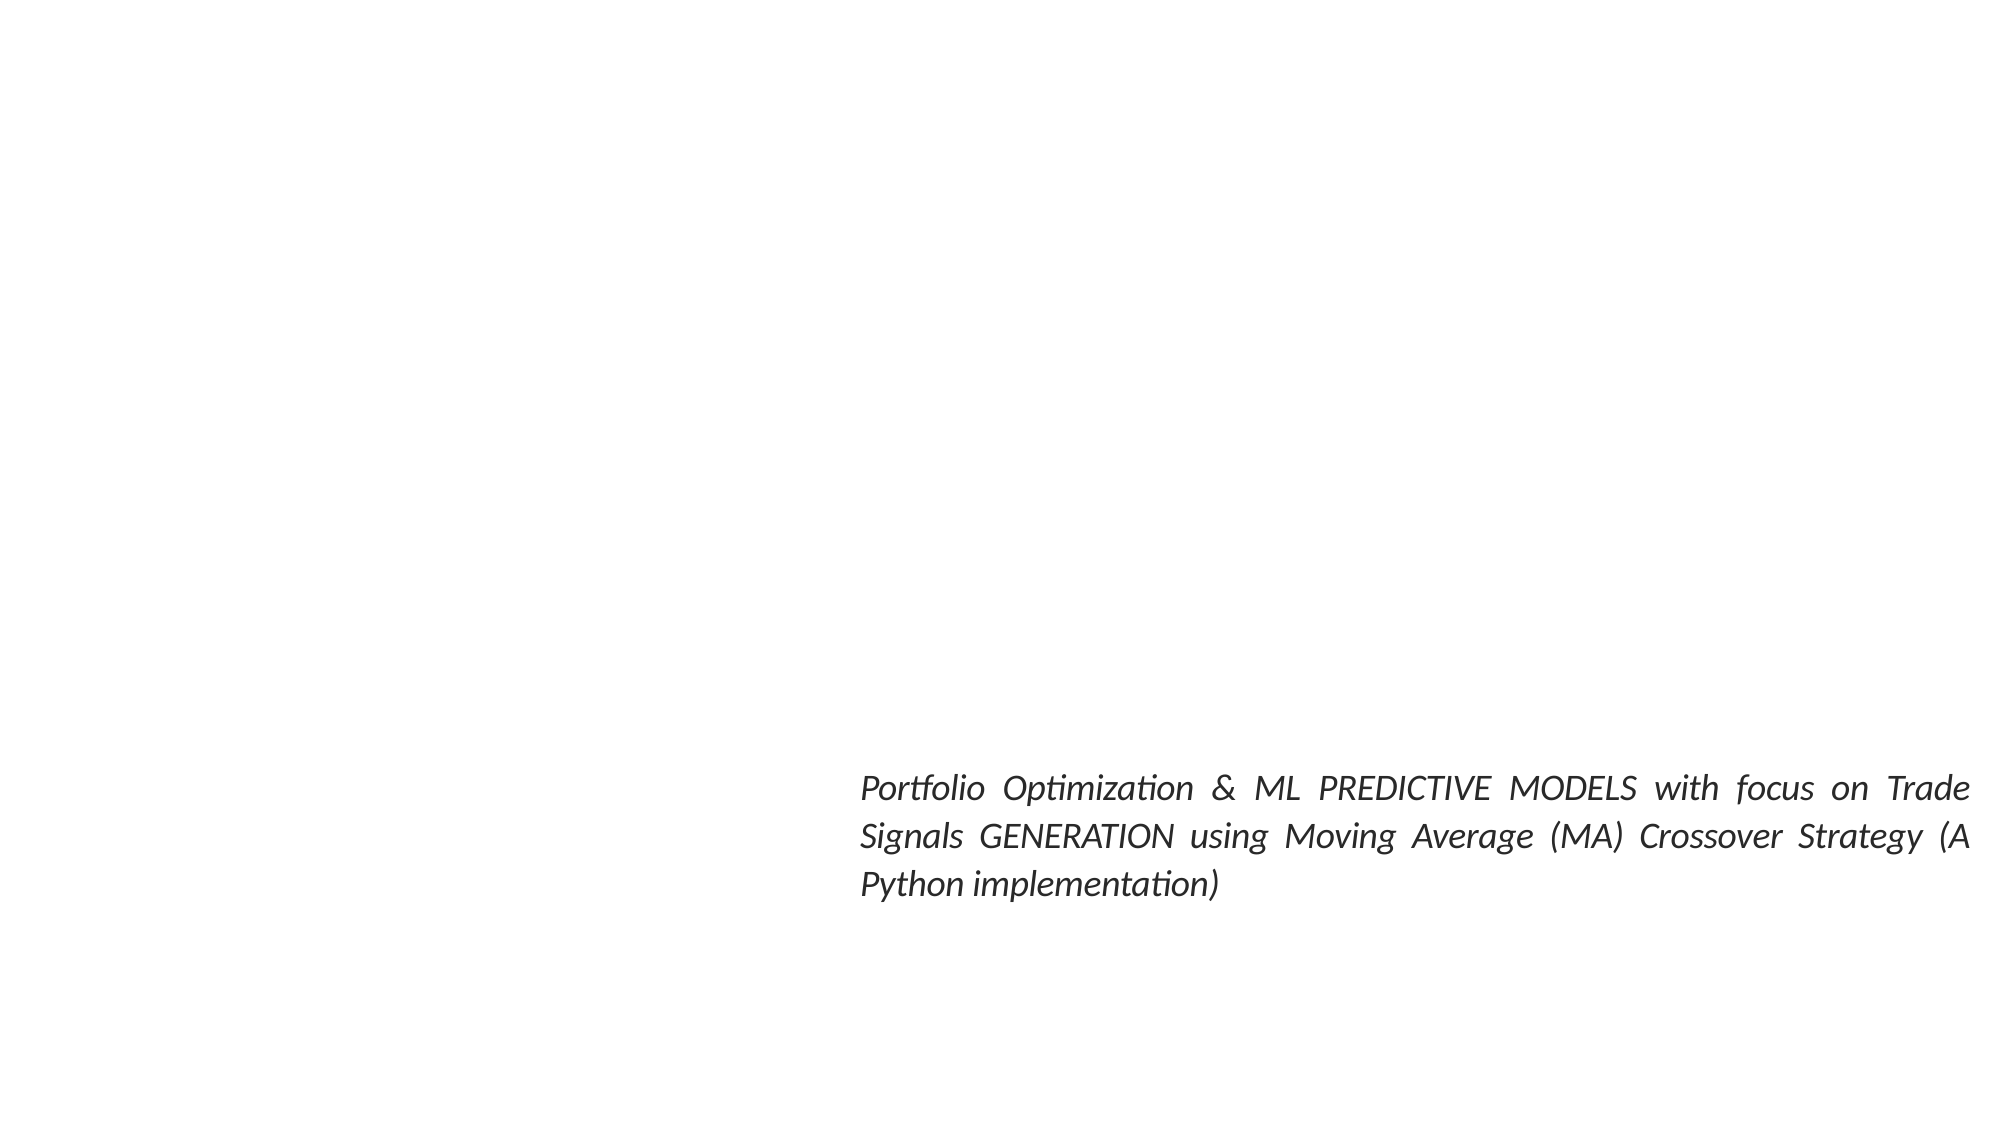

# Portfolio Optimization & ML PREDICTIVE MODELS with focus on Trade Signals GENERATION using Moving Average (MA) Crossover Strategy (A Python implementation)